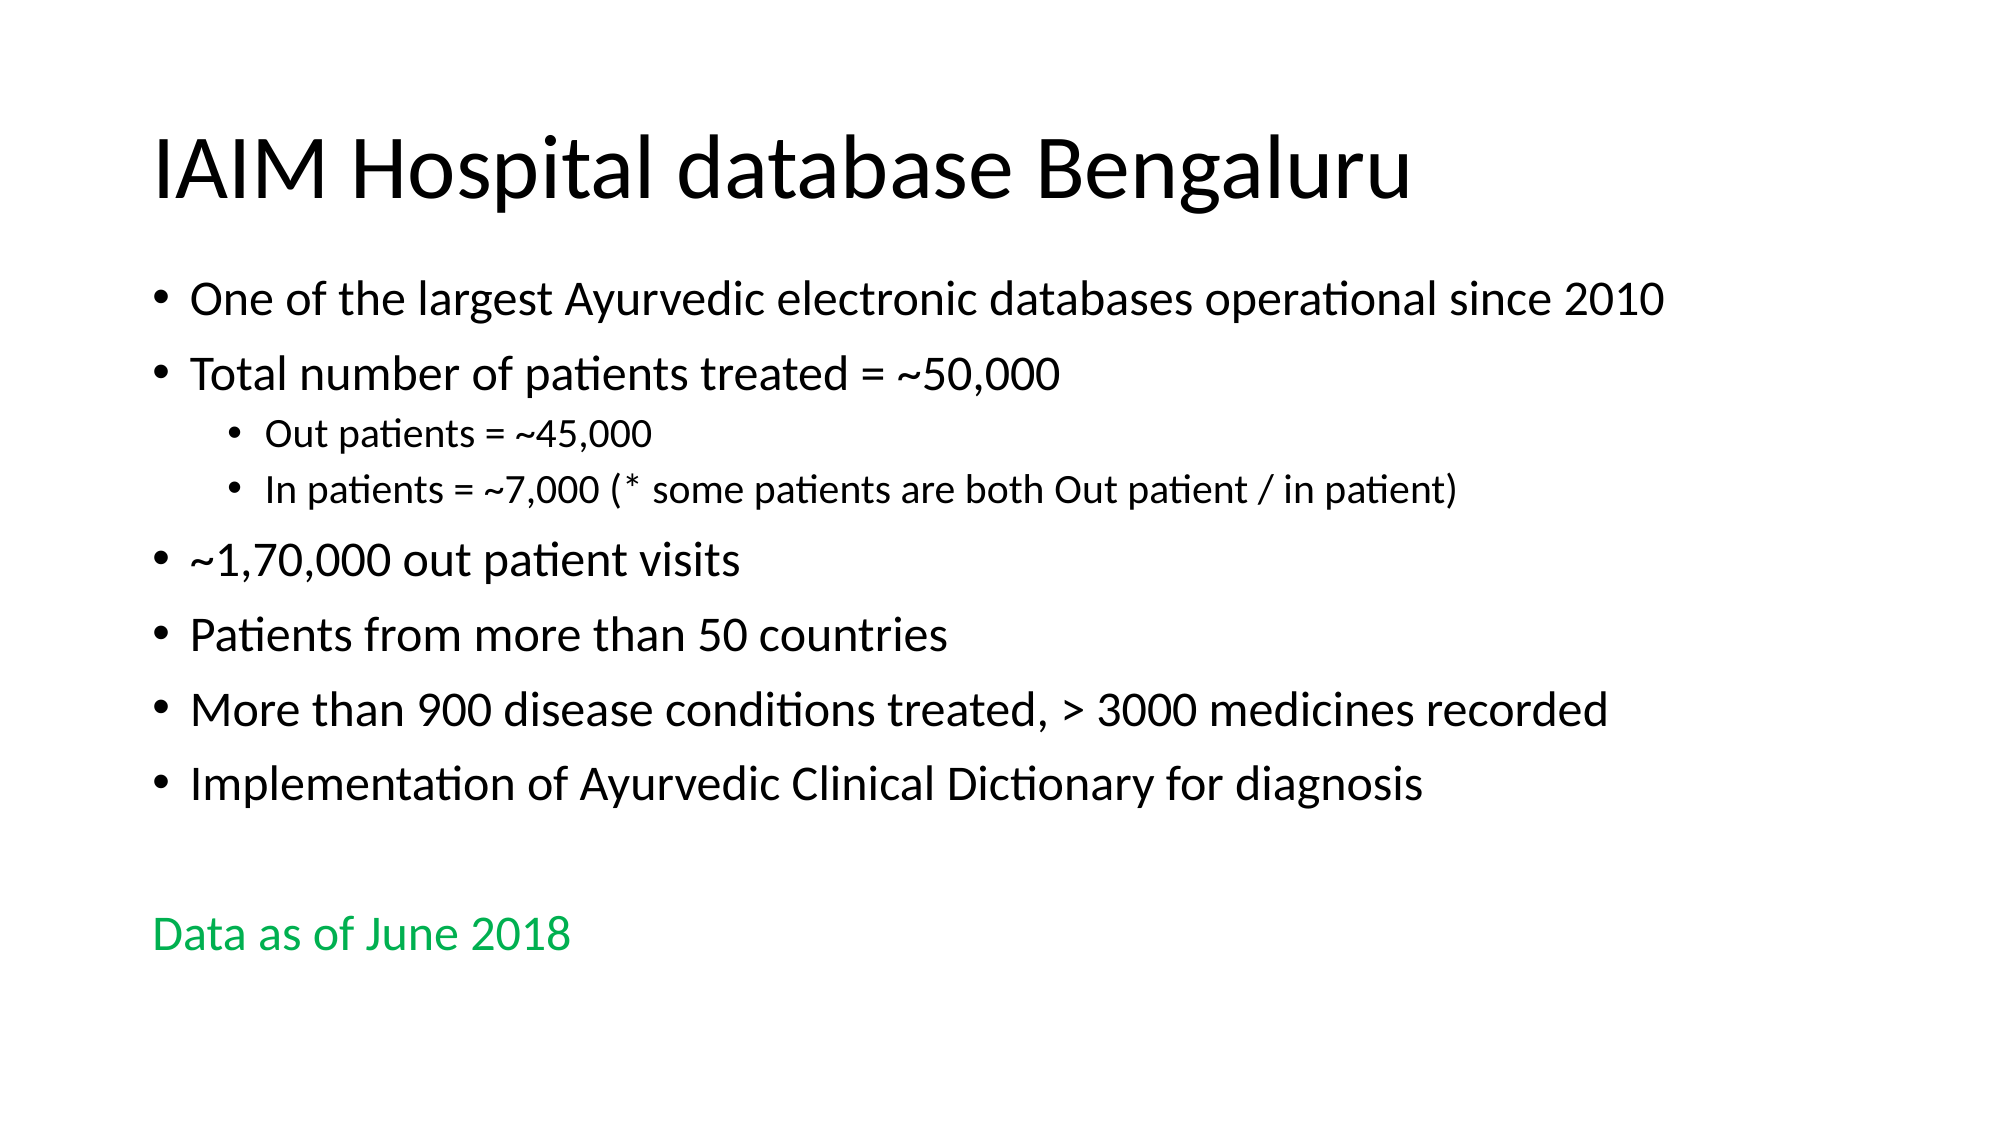

# IAIM Hospital database Bengaluru
One of the largest Ayurvedic electronic databases operational since 2010
Total number of patients treated = ~50,000
Out patients = ~45,000
In patients = ~7,000 (* some patients are both Out patient / in patient)
~1,70,000 out patient visits
Patients from more than 50 countries
More than 900 disease conditions treated, > 3000 medicines recorded
Implementation of Ayurvedic Clinical Dictionary for diagnosis

Data as of June 2018